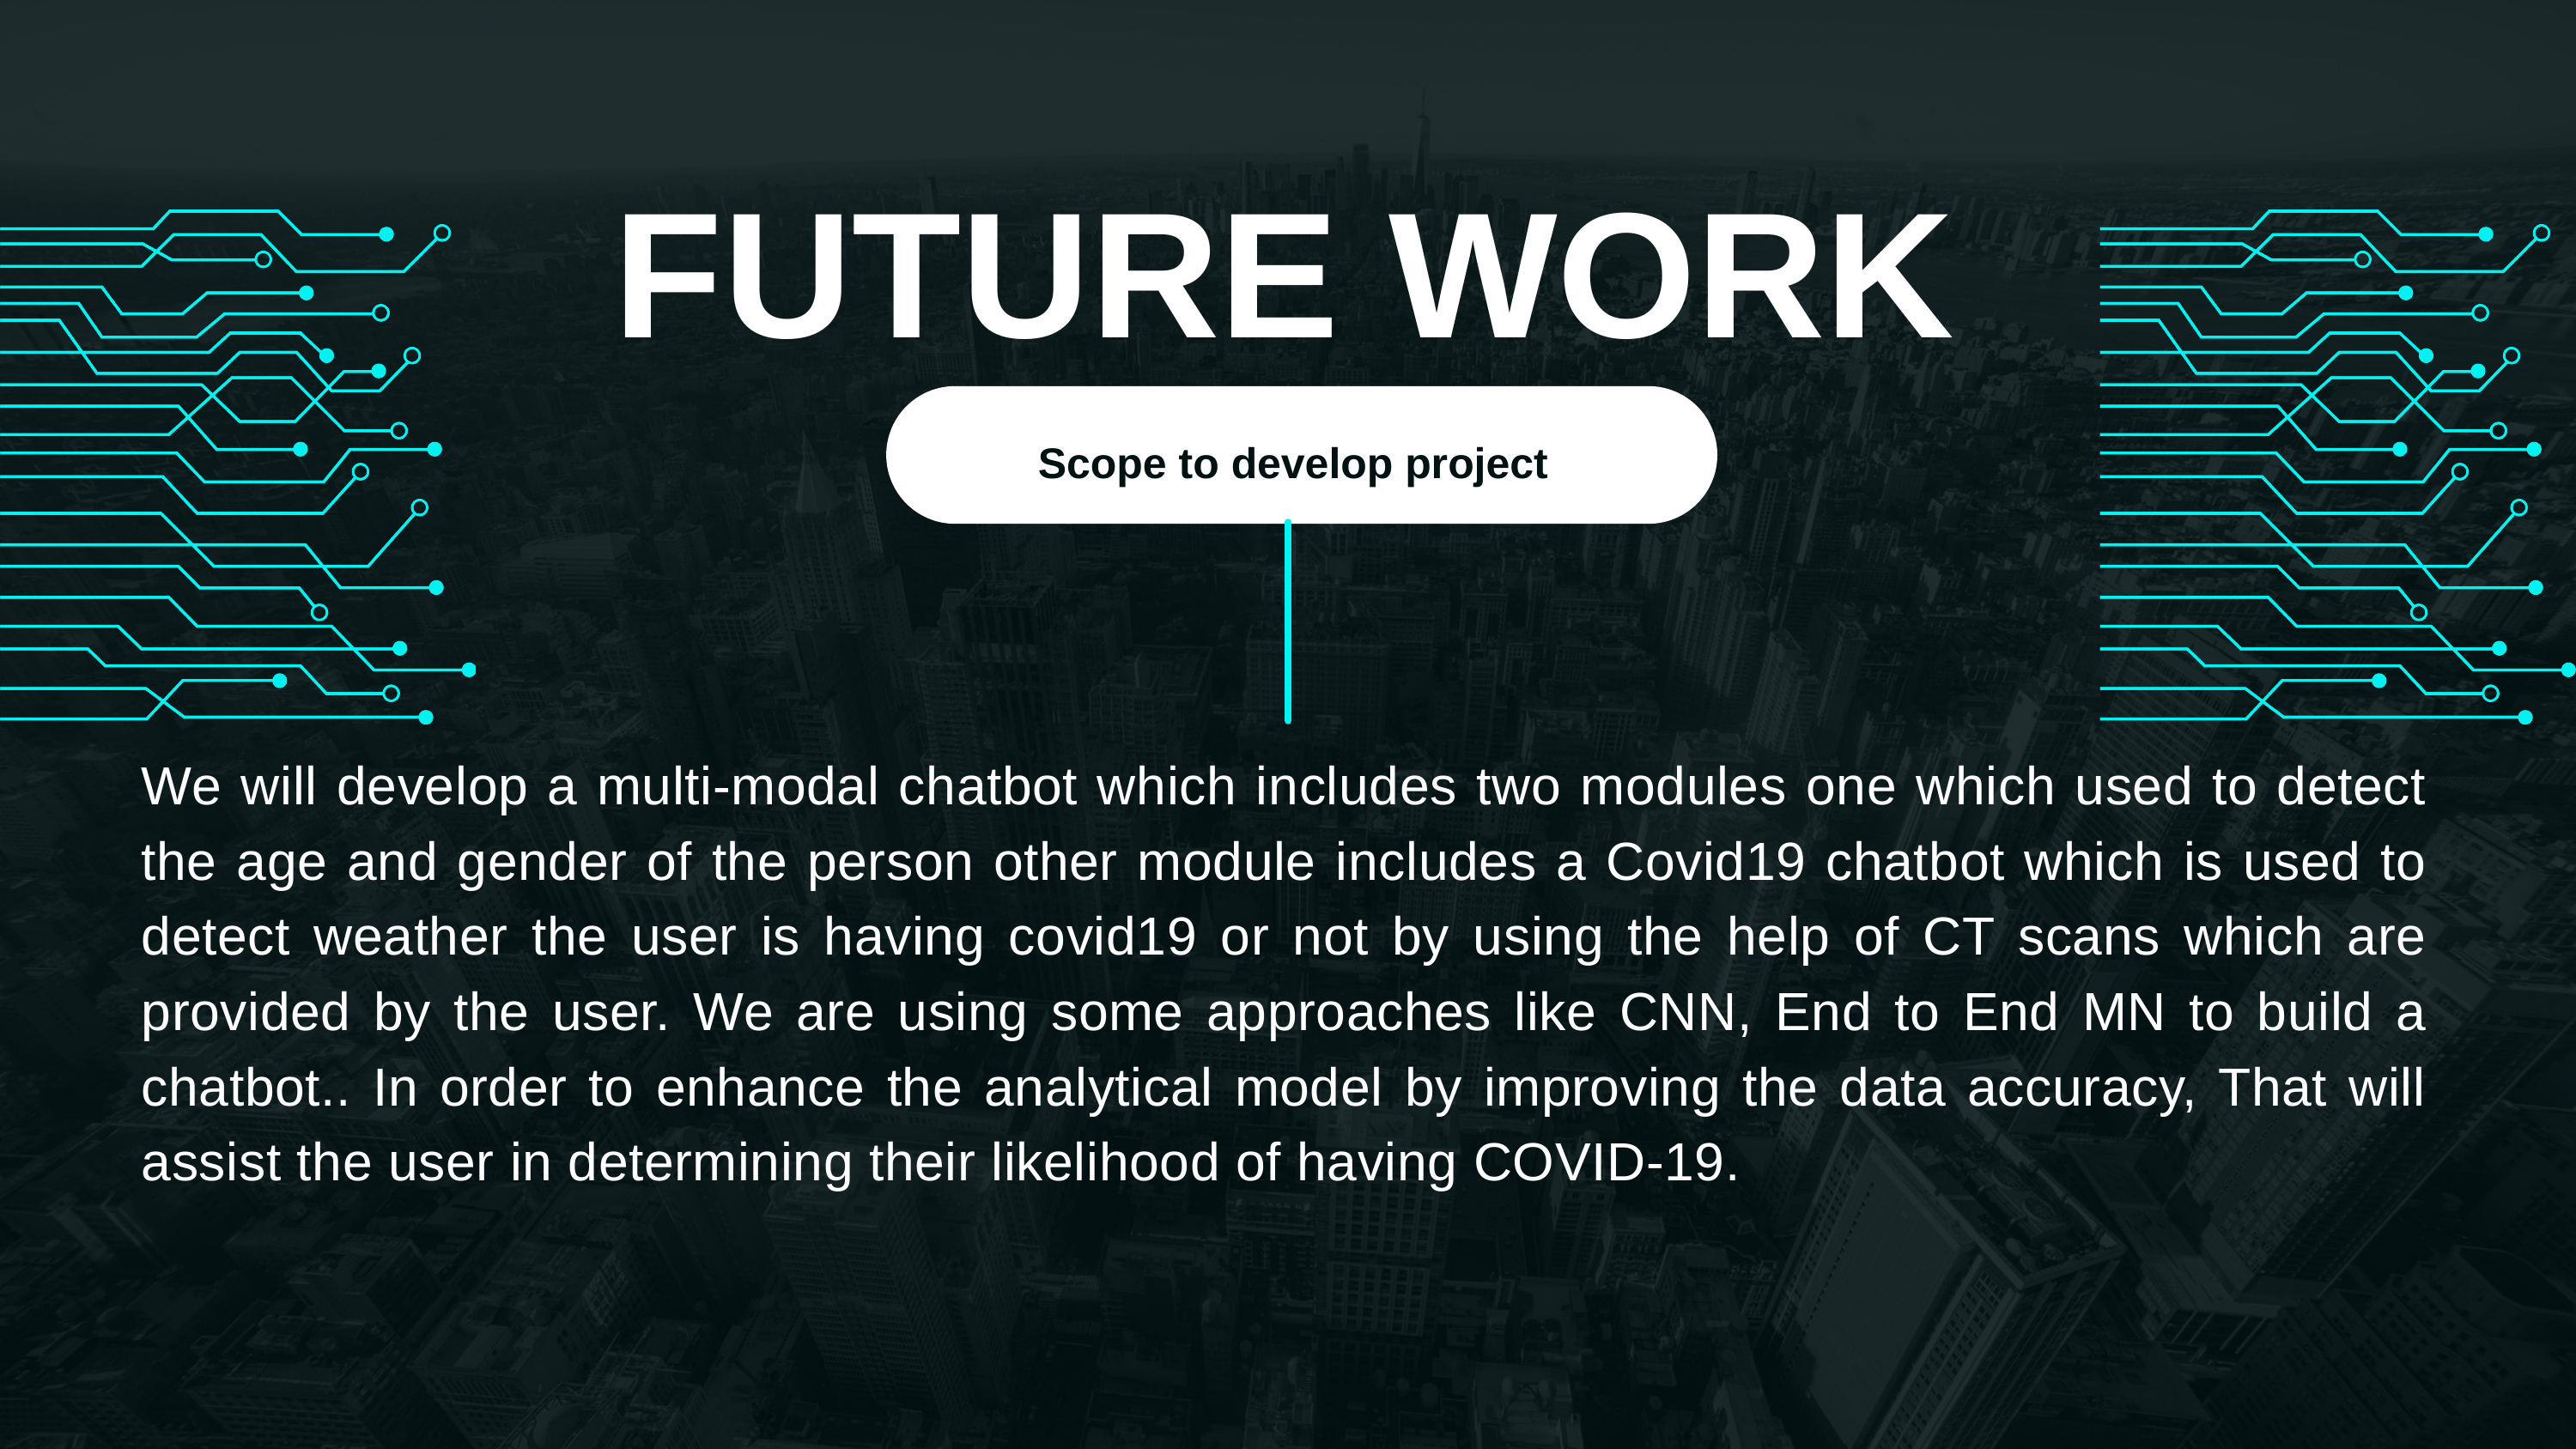

FUTURE WORK

Scope to develop project

We will develop a multi-modal chatbot which includes two modules one which used to detect the age and gender of the person other module includes a Covid19 chatbot which is used to detect weather the user is having covid19 or not by using the help of CT scans which are provided by the user. We are using some approaches like CNN, End to End MN to build a chatbot.. In order to enhance the analytical model by improving the data accuracy, That will assist the user in determining their likelihood of having COVID-19.